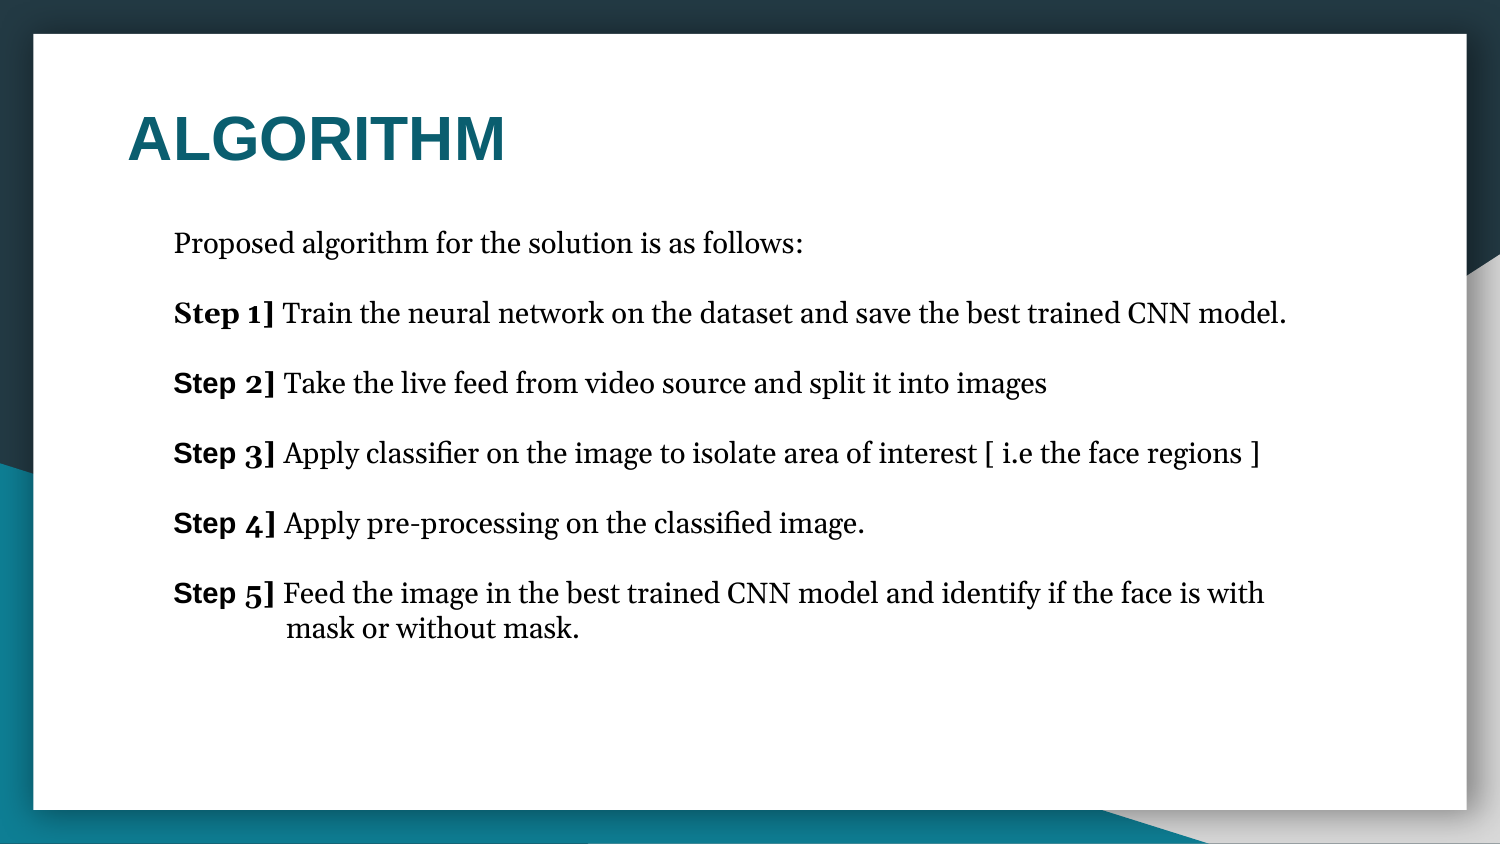

# ALGORITHM
Proposed algorithm for the solution is as follows:

Step 1] Train the neural network on the dataset and save the best trained CNN model.

Step 2] Take the live feed from video source and split it into images

Step 3] Apply classifier on the image to isolate area of interest [ i.e the face regions ]

Step 4] Apply pre-processing on the classified image.

Step 5] Feed the image in the best trained CNN model and identify if the face is with mask or without mask.